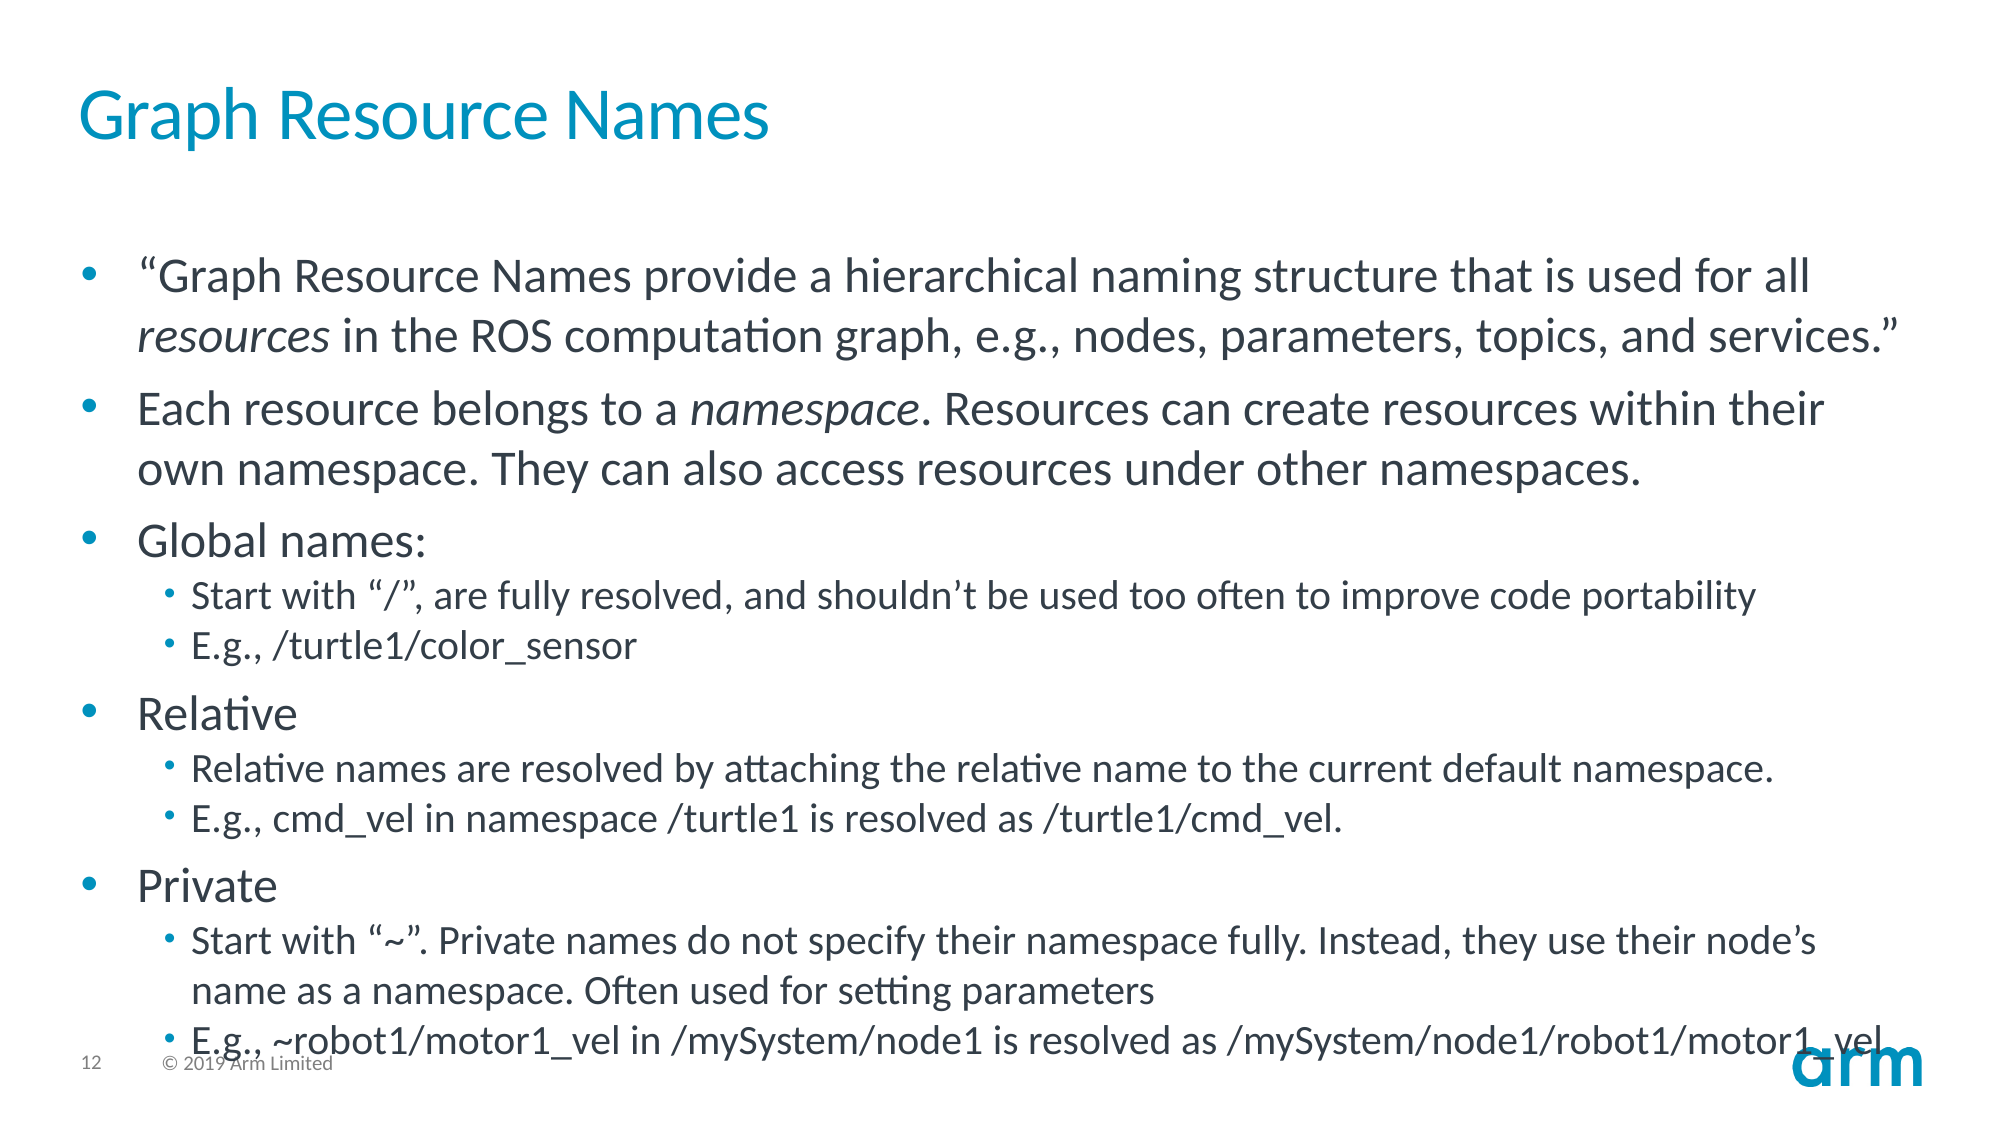

# Graph Resource Names
“Graph Resource Names provide a hierarchical naming structure that is used for all resources in the ROS computation graph, e.g., nodes, parameters, topics, and services.”
Each resource belongs to a namespace. Resources can create resources within their own namespace. They can also access resources under other namespaces.
Global names:
Start with “/”, are fully resolved, and shouldn’t be used too often to improve code portability
E.g., /turtle1/color_sensor
Relative
Relative names are resolved by attaching the relative name to the current default namespace.
E.g., cmd_vel in namespace /turtle1 is resolved as /turtle1/cmd_vel.
Private
Start with “~”. Private names do not specify their namespace fully. Instead, they use their node’s name as a namespace. Often used for setting parameters
E.g., ~robot1/motor1_vel in /mySystem/node1 is resolved as /mySystem/node1/robot1/motor1_vel